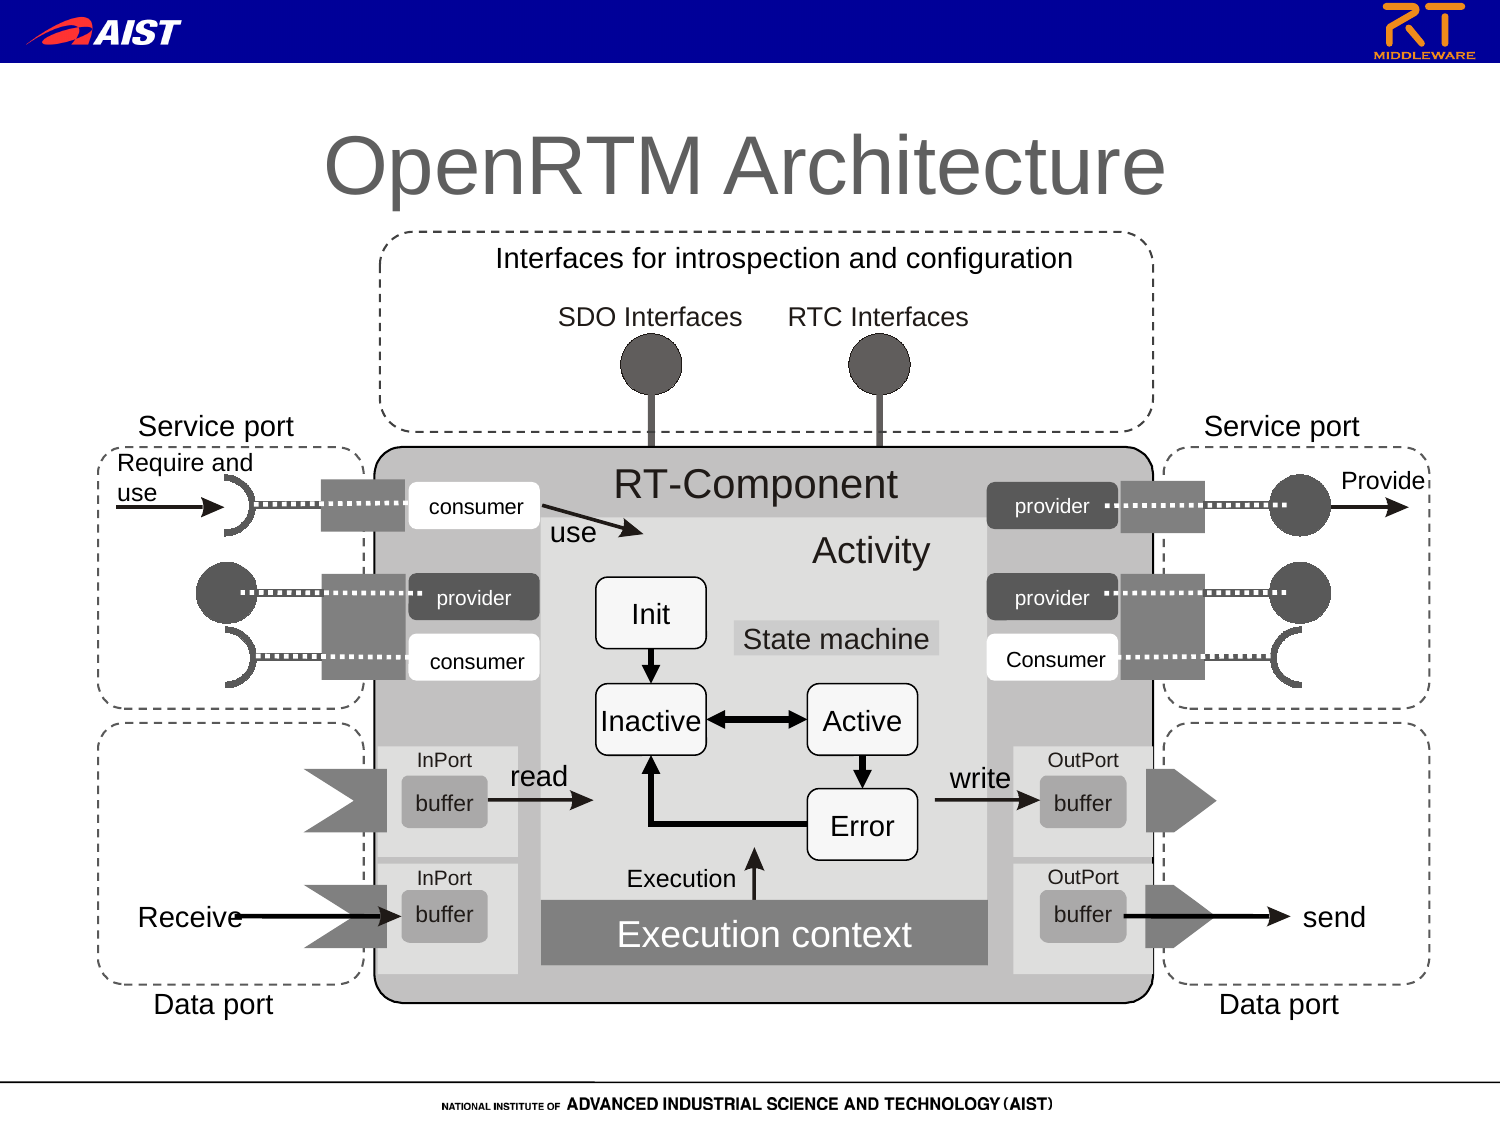

OpenRTM Architecture

Interfaces for introspection and configuration
SDO Interfaces
RTC Interfaces

Service port
Service port
Require and
use

Provide
RT-Component

provider
consumer

use

Activity

provider

provider

Init
State machine
Consumer
consumer
Inactive
Active

InPort

OutPort
read
write

Error
buffer
buffer

Execution

OutPort
InPort

Receive
send
Execution context
buffer
buffer

Data port
Data port